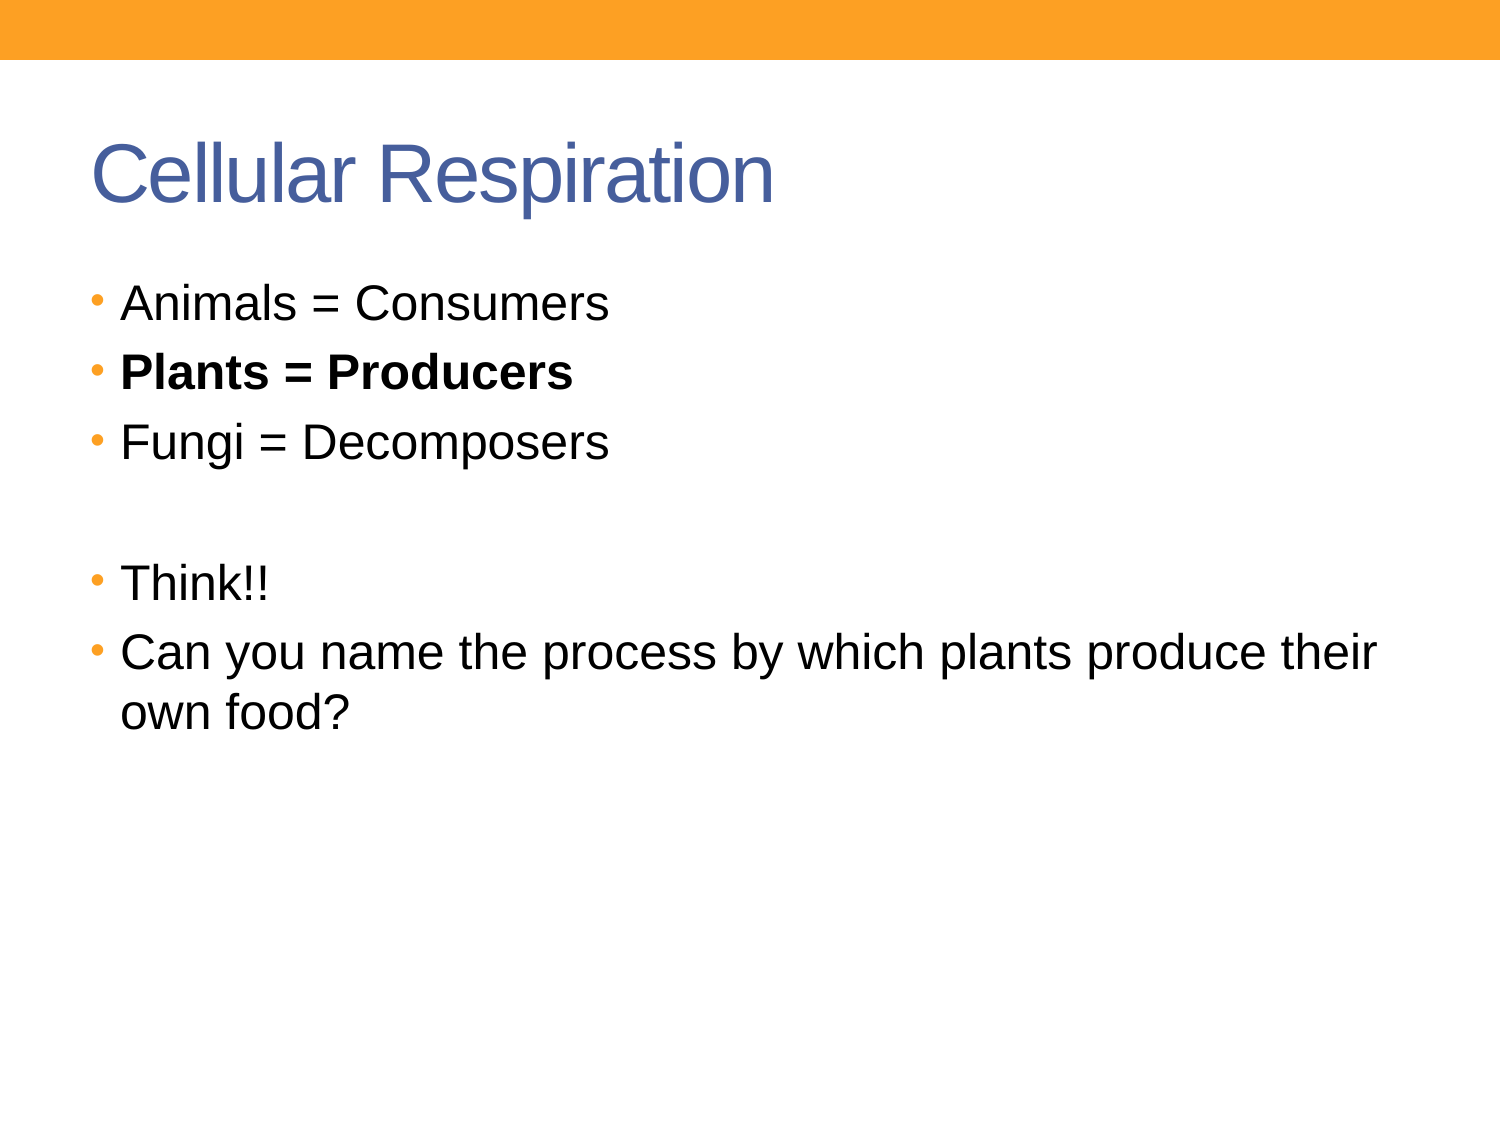

# Cellular Respiration
Animals = Consumers
Plants = Producers
Fungi = Decomposers

Think!!
Can you name the process by which plants produce their own food?